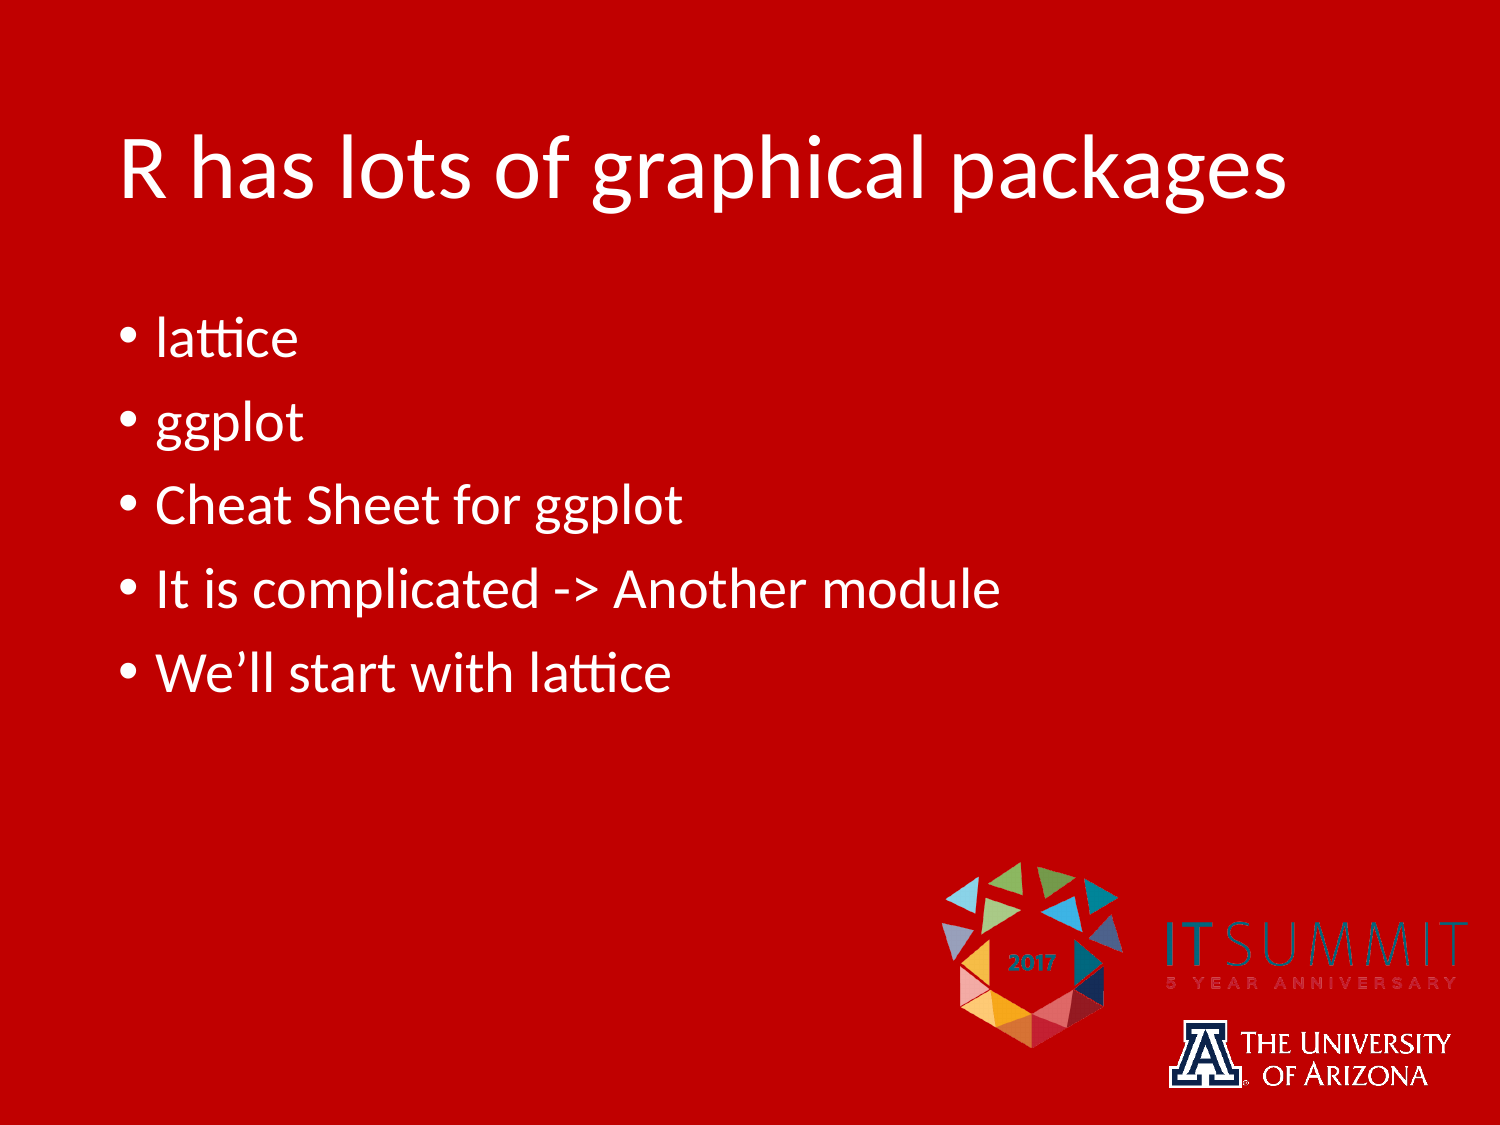

# R has lots of graphical packages
lattice
ggplot
Cheat Sheet for ggplot
It is complicated -> Another module
We’ll start with lattice